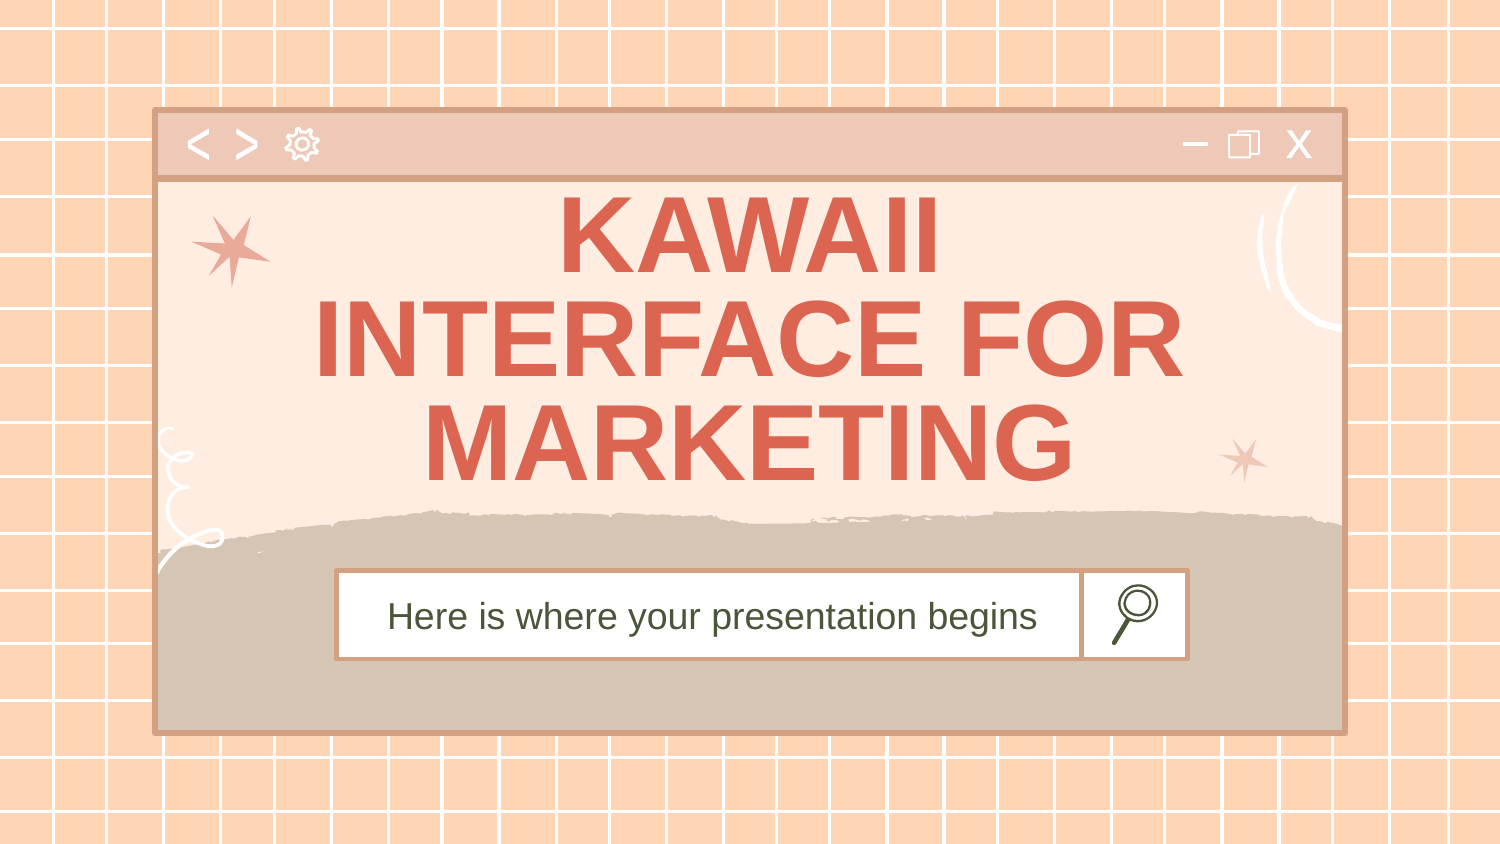

# KAWAII INTERFACE FOR MARKETING

Here is where your presentation begins